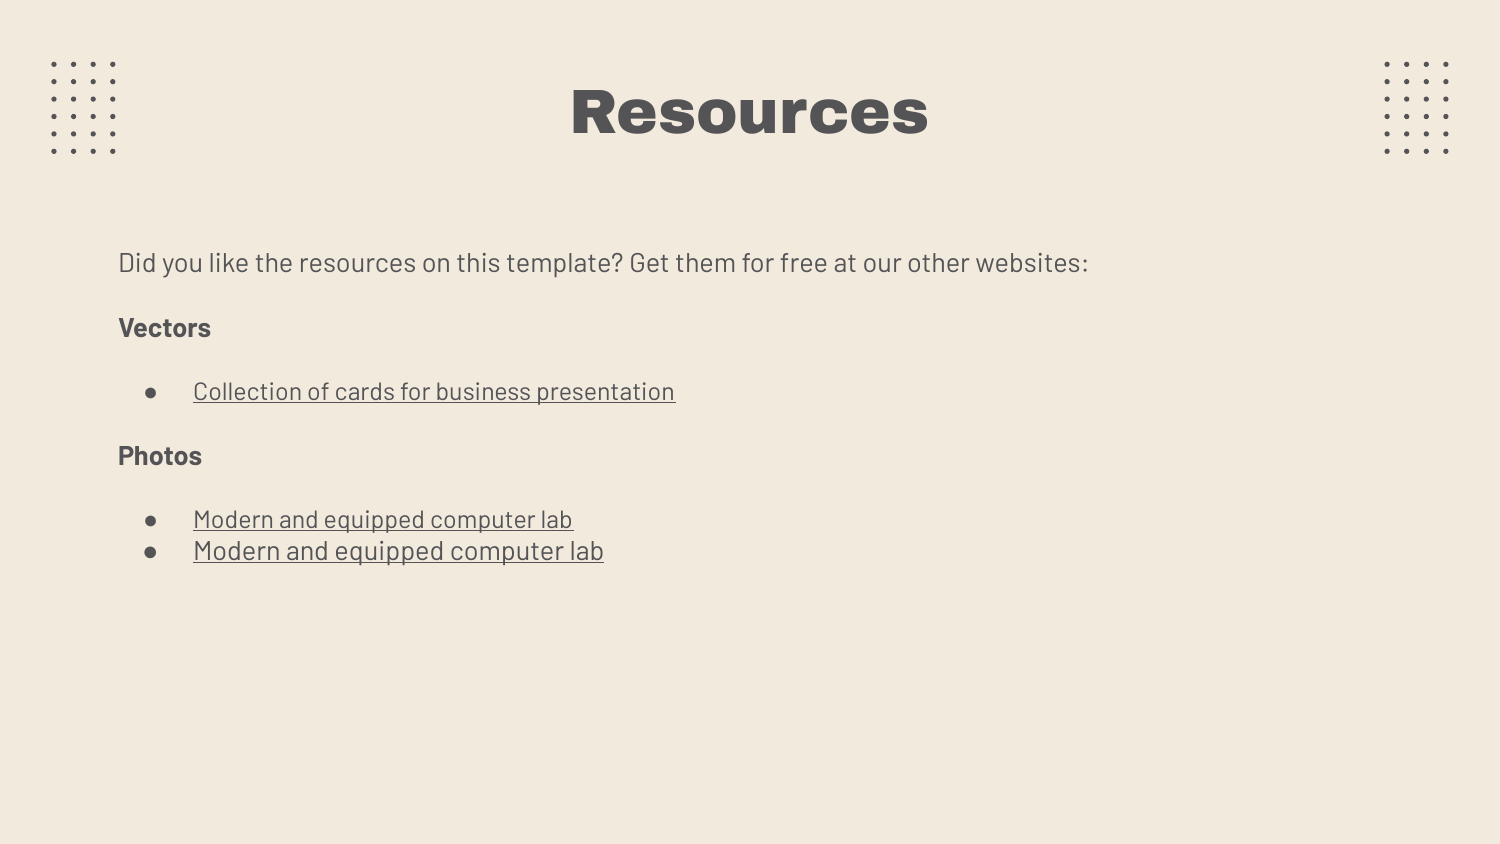

# Resources
Did you like the resources on this template? Get them for free at our other websites:
Vectors

Collection of cards for business presentation

Photos

Modern and equipped computer lab
Modern and equipped computer lab